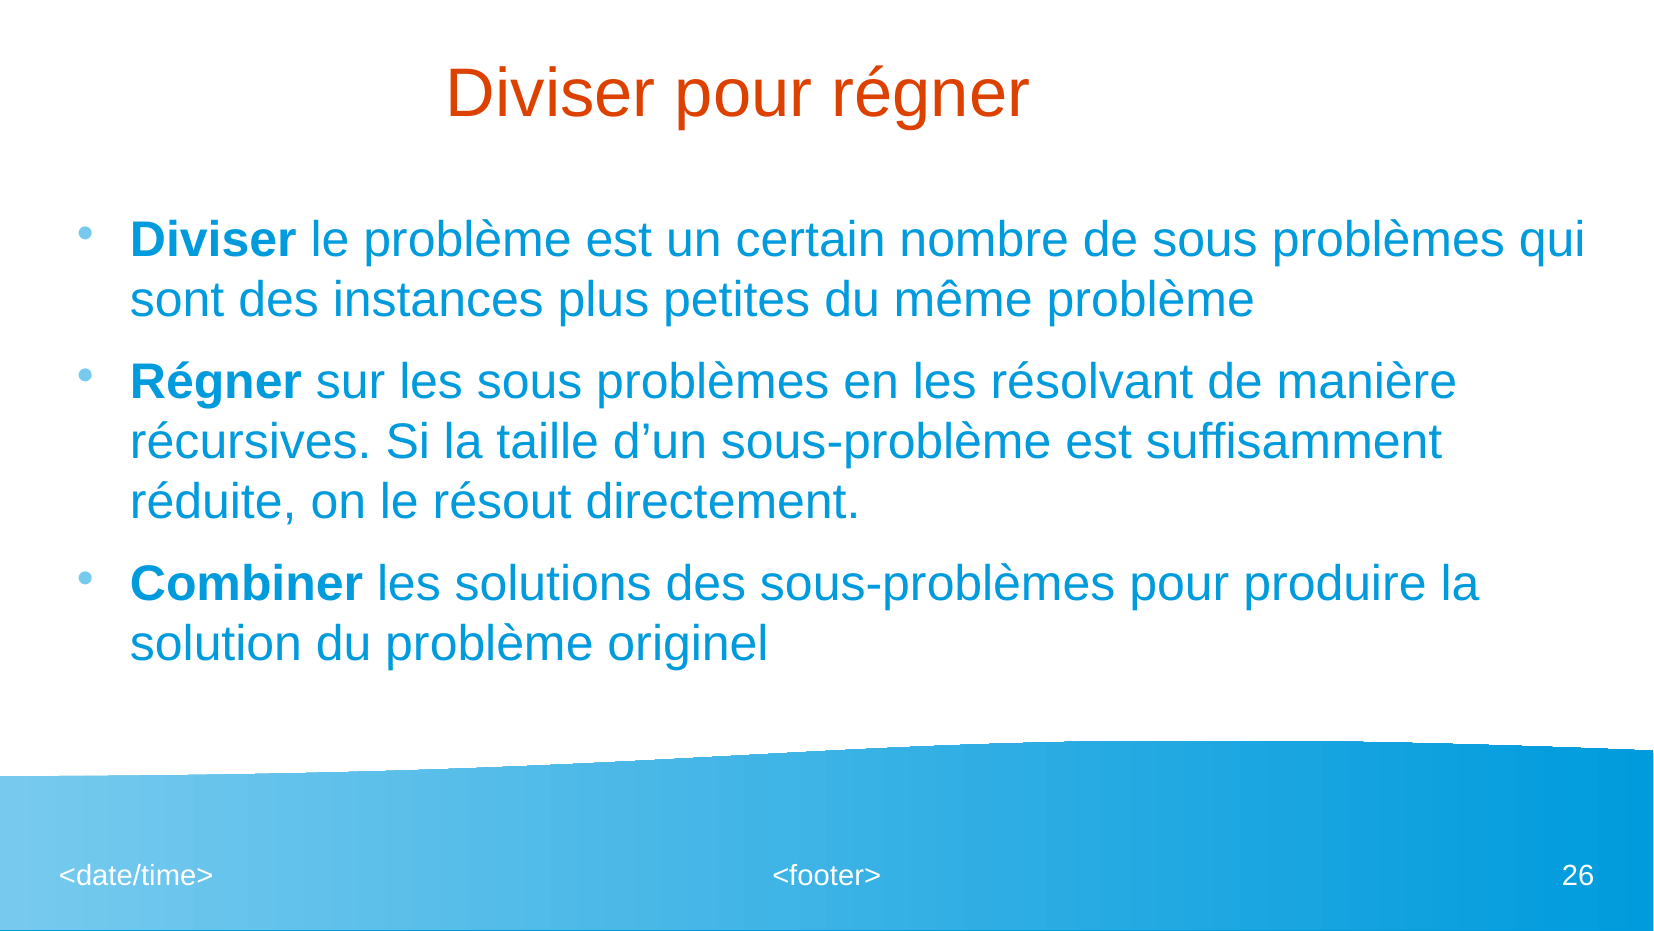

# Diviser pour régner
Diviser le problème est un certain nombre de sous problèmes qui sont des instances plus petites du même problème
Régner sur les sous problèmes en les résolvant de manière récursives. Si la taille d’un sous-problème est suffisamment réduite, on le résout directement.
Combiner les solutions des sous-problèmes pour produire la solution du problème originel